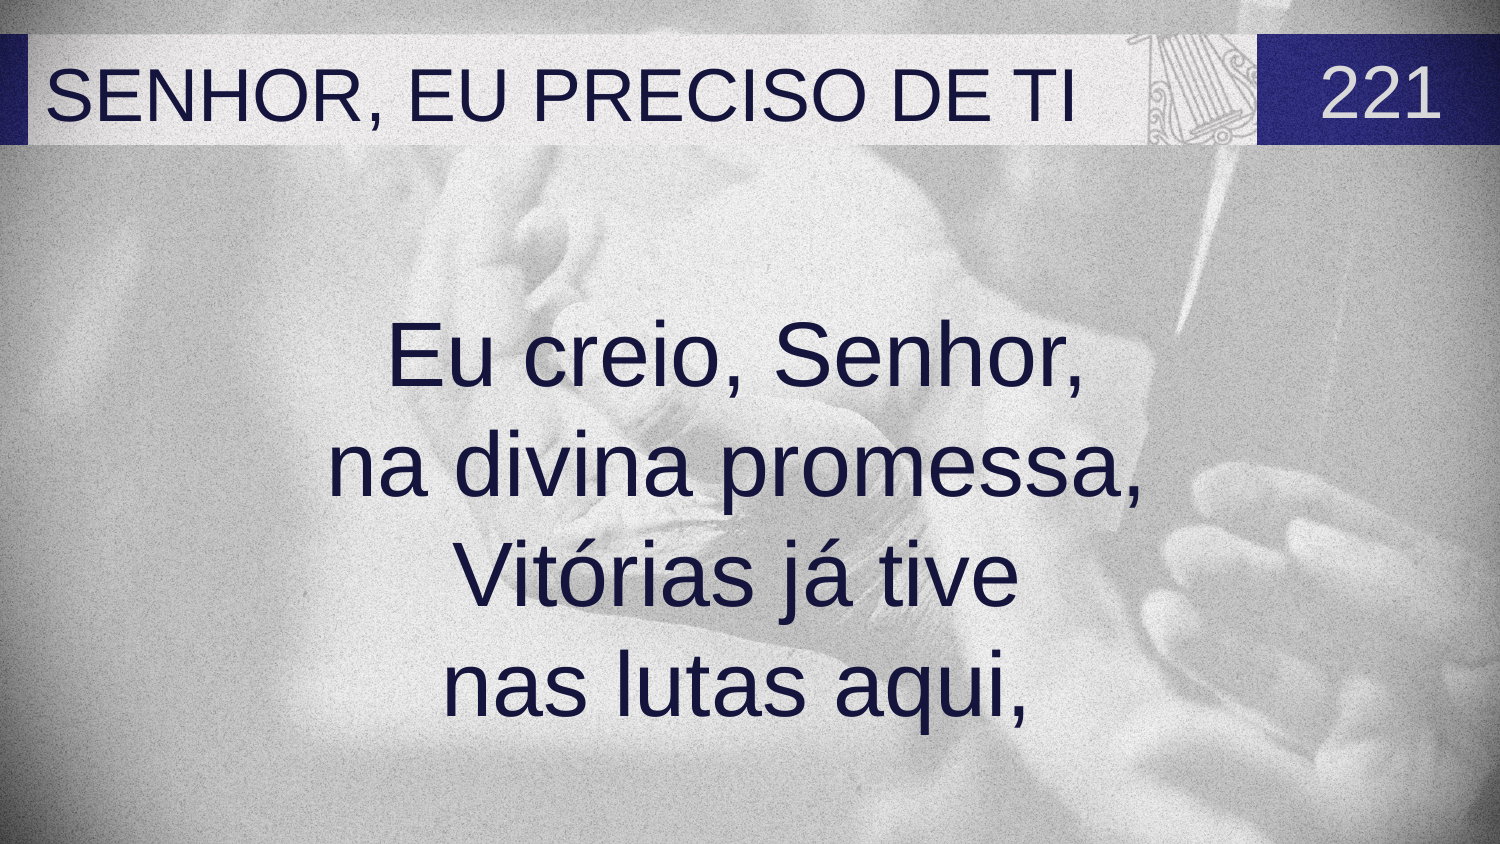

# SENHOR, EU PRECISO DE TI
221
Eu creio, Senhor,
na divina promessa,
Vitórias já tive
nas lutas aqui,